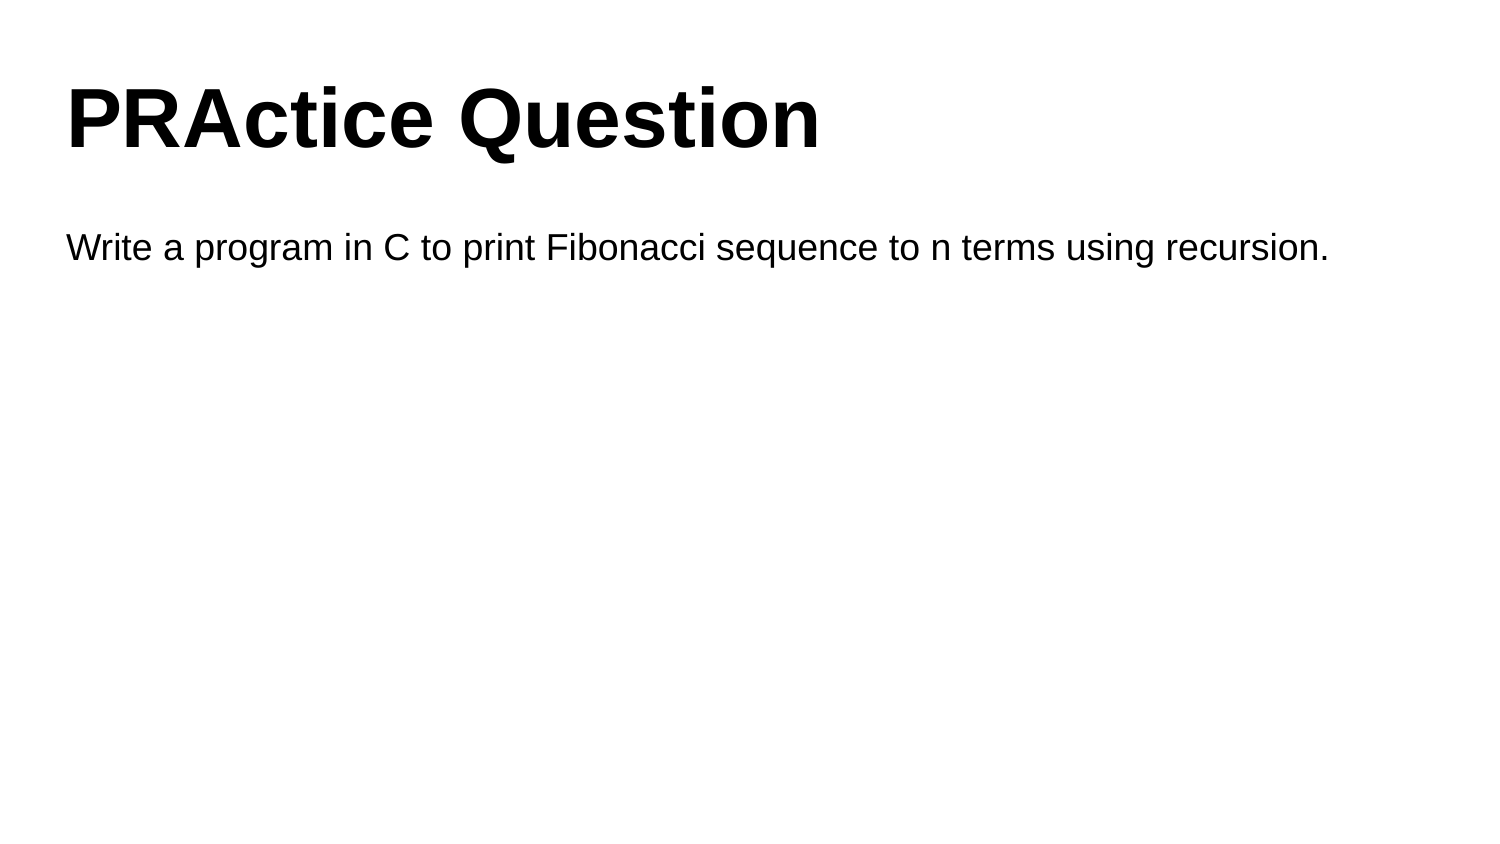

# PRActice Question
Write a program in C to print Fibonacci sequence to n terms using recursion.